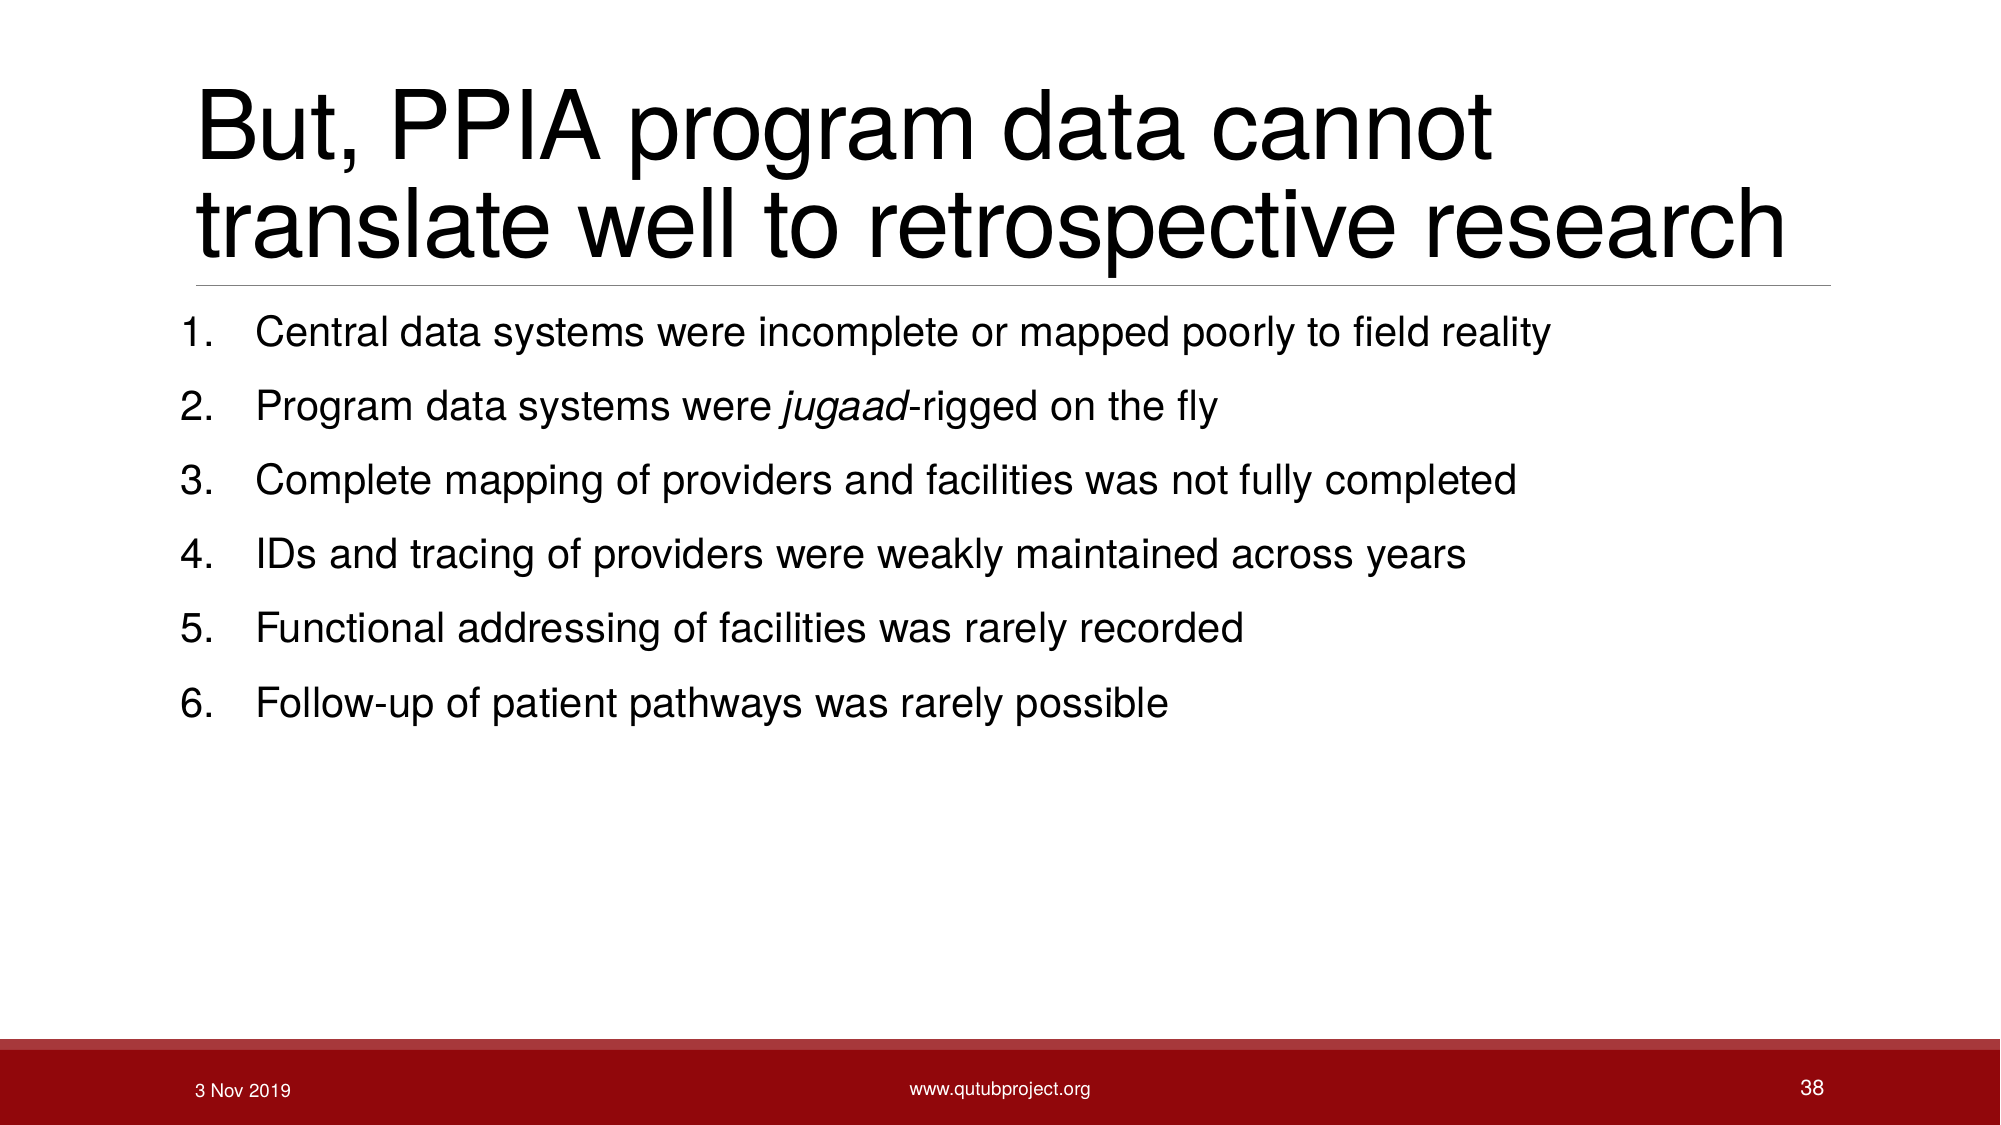

# But, PPIA program data cannot translate well to retrospective research
Central data systems were incomplete or mapped poorly to field reality
Program data systems were jugaad-rigged on the fly
Complete mapping of providers and facilities was not fully completed
IDs and tracing of providers were weakly maintained across years
Functional addressing of facilities was rarely recorded
Follow-up of patient pathways was rarely possible

3 Nov 2019
www.qutubproject.org
38